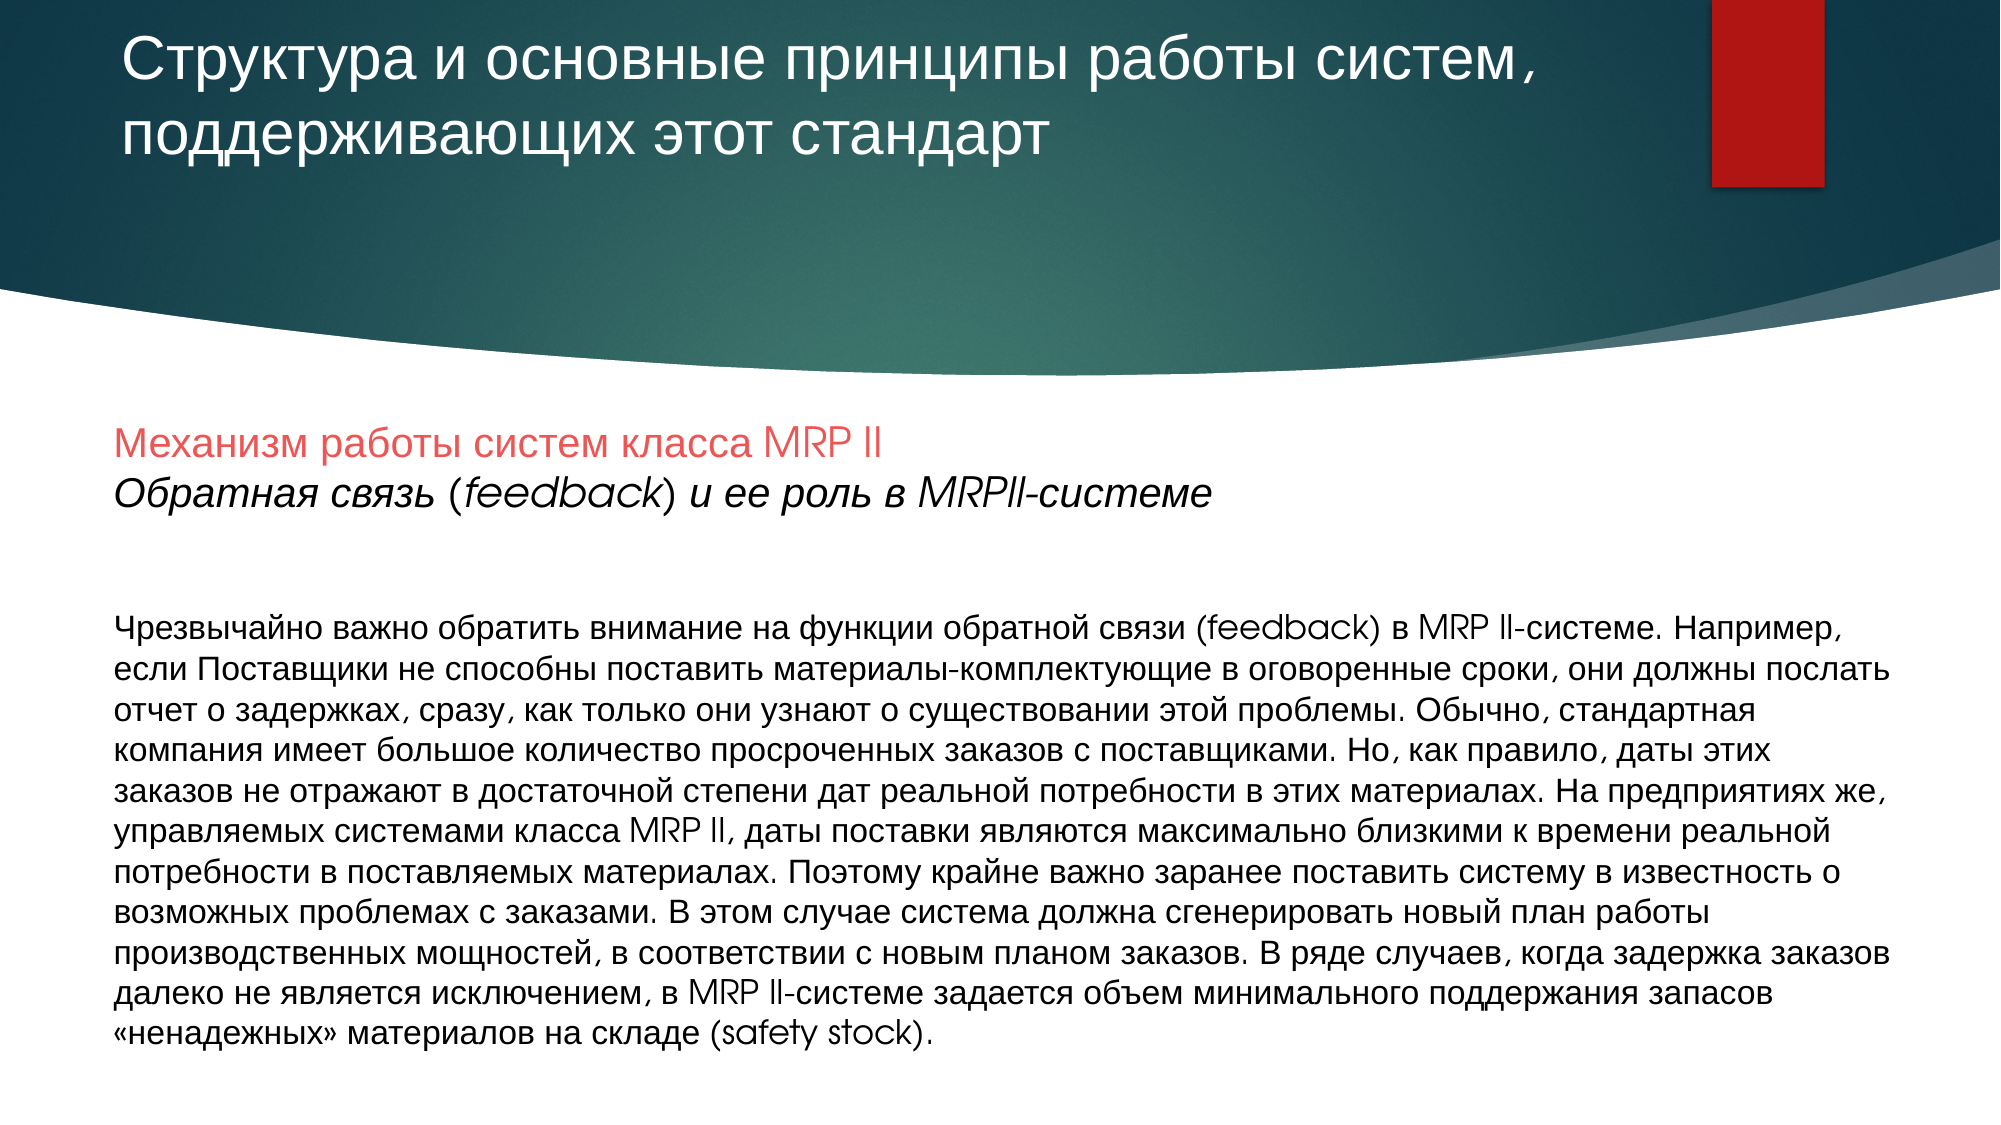

# Структура и основные принципы работы систем, поддерживающих этот стандарт

Механизм работы систем класса MRP II
Обратная связь (feedback) и ее роль в MRPII-системе
Чрезвычайно важно обратить внимание на функции обратной связи (feedback) в MRP II-системе. Например, если Поставщики не способны поставить материалы-комплектующие в оговоренные сроки, они должны послать отчет о задержках, сразу, как только они узнают о существовании этой проблемы. Обычно, стандартная компания имеет большое количество просроченных заказов с поставщиками. Но, как правило, даты этих заказов не отражают в достаточной степени дат реальной потребности в этих материалах. На предприятиях же, управляемых системами класса MRP II, даты поставки являются максимально близкими к времени реальной потребности в поставляемых материалах. Поэтому крайне важно заранее поставить систему в известность о возможных проблемах с заказами. В этом случае система должна сгенерировать новый план работы производственных мощностей, в соответствии с новым планом заказов. В ряде случаев, когда задержка заказов далеко не является исключением, в MRP II-системе задается объем минимального поддержания запасов «ненадежных» материалов на складе (safety stock).